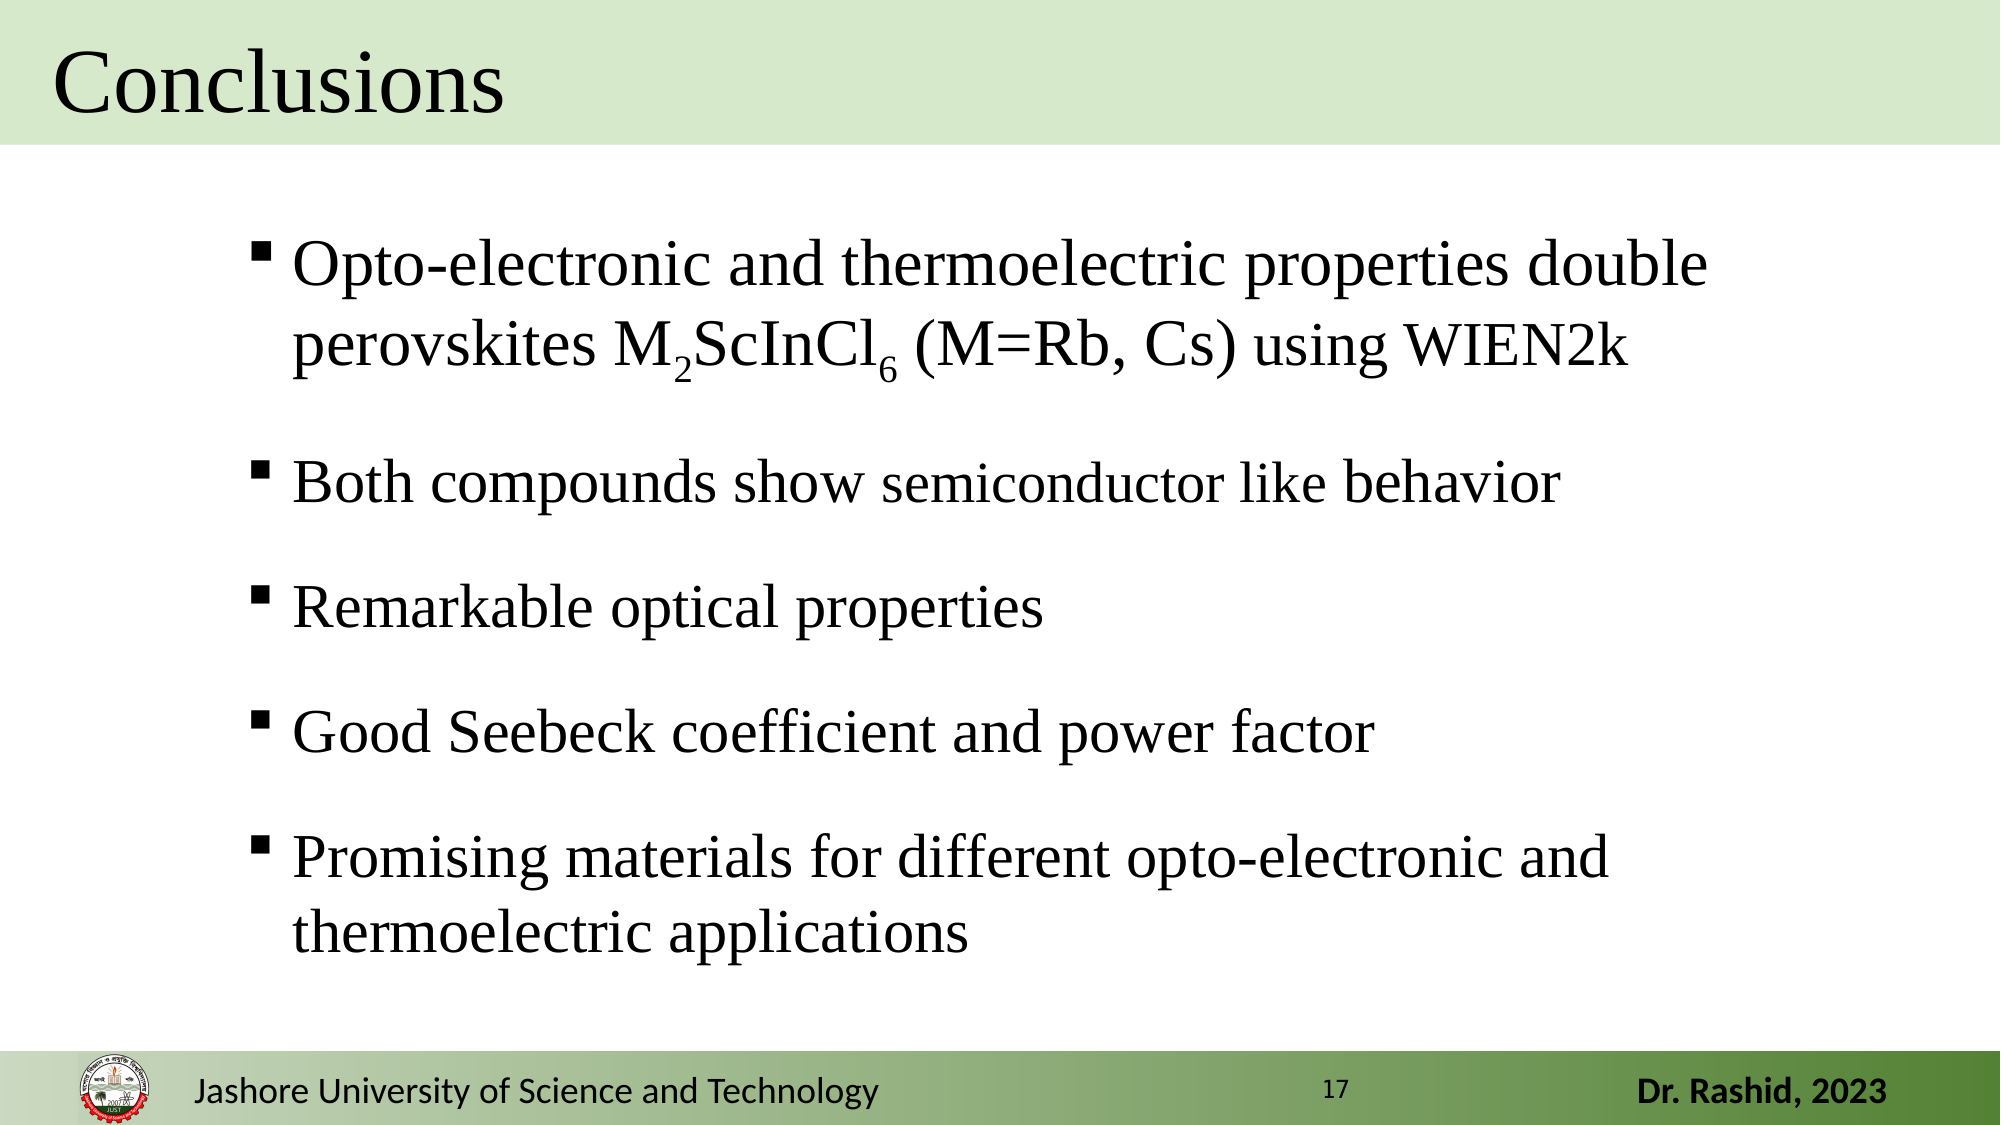

Conclusions
Opto-electronic and thermoelectric properties double perovskites M2ScInCl6 (M=Rb, Cs) using WIEN2k
Both compounds show semiconductor like behavior
Remarkable optical properties
Good Seebeck coefficient and power factor
Promising materials for different opto-electronic and thermoelectric applications
17